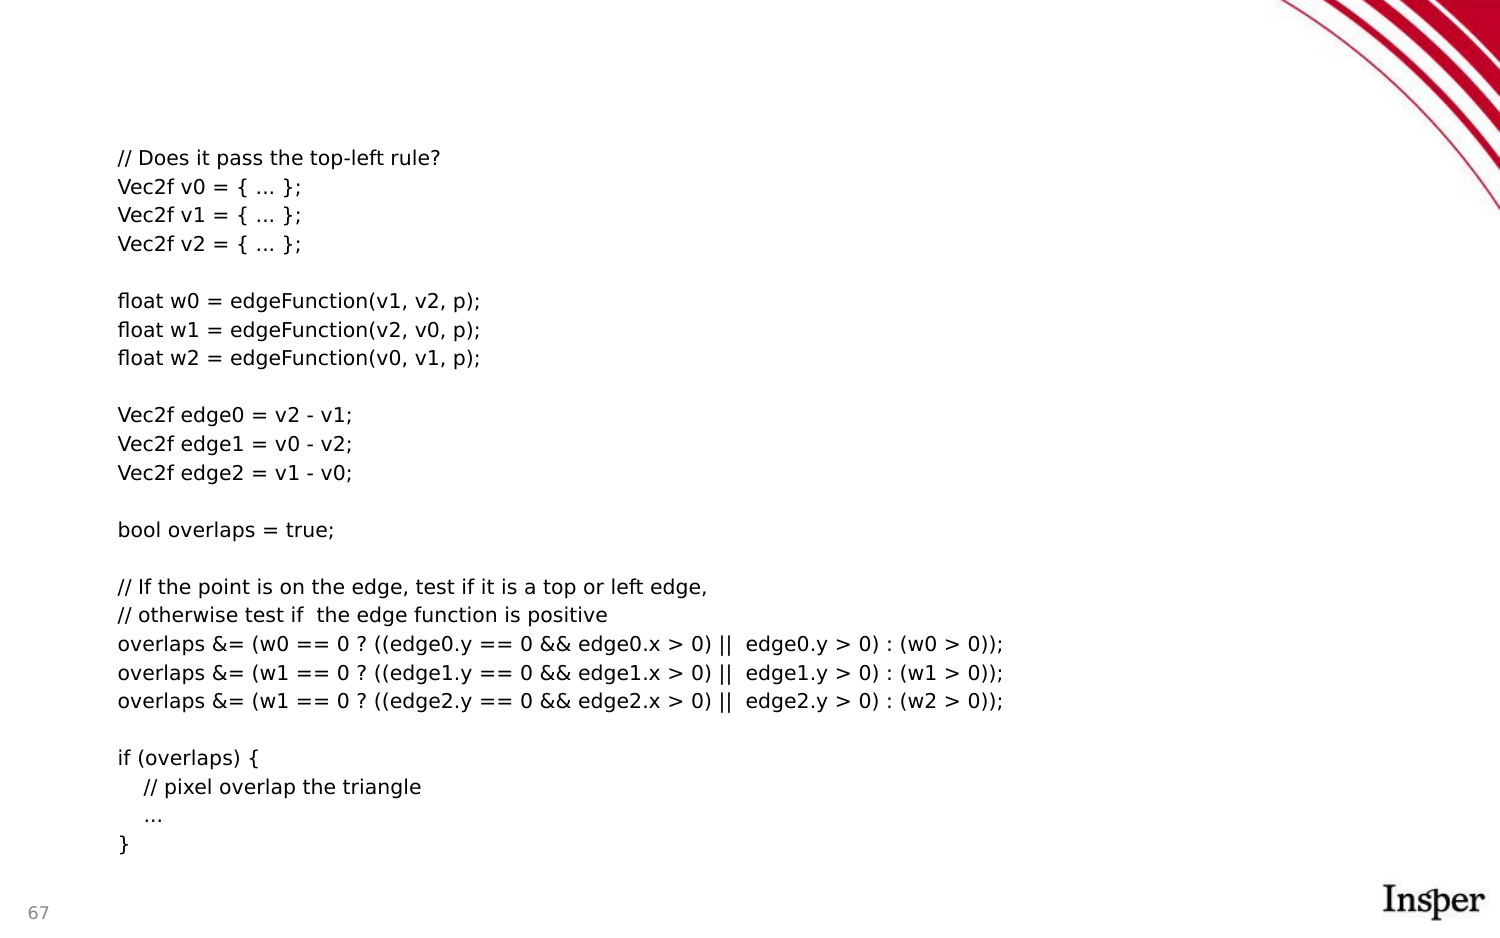

#
// Does it pass the top-left rule?
Vec2f v0 = { ... };
Vec2f v1 = { ... };
Vec2f v2 = { ... };

float w0 = edgeFunction(v1, v2, p);
float w1 = edgeFunction(v2, v0, p);
float w2 = edgeFunction(v0, v1, p);

Vec2f edge0 = v2 - v1;
Vec2f edge1 = v0 - v2;
Vec2f edge2 = v1 - v0;

bool overlaps = true;

// If the point is on the edge, test if it is a top or left edge,
// otherwise test if  the edge function is positive
overlaps &= (w0 == 0 ? ((edge0.y == 0 && edge0.x > 0) ||  edge0.y > 0) : (w0 > 0));
overlaps &= (w1 == 0 ? ((edge1.y == 0 && edge1.x > 0) ||  edge1.y > 0) : (w1 > 0));
overlaps &= (w1 == 0 ? ((edge2.y == 0 && edge2.x > 0) ||  edge2.y > 0) : (w2 > 0));

if (overlaps) {
    // pixel overlap the triangle
    ...
}

67